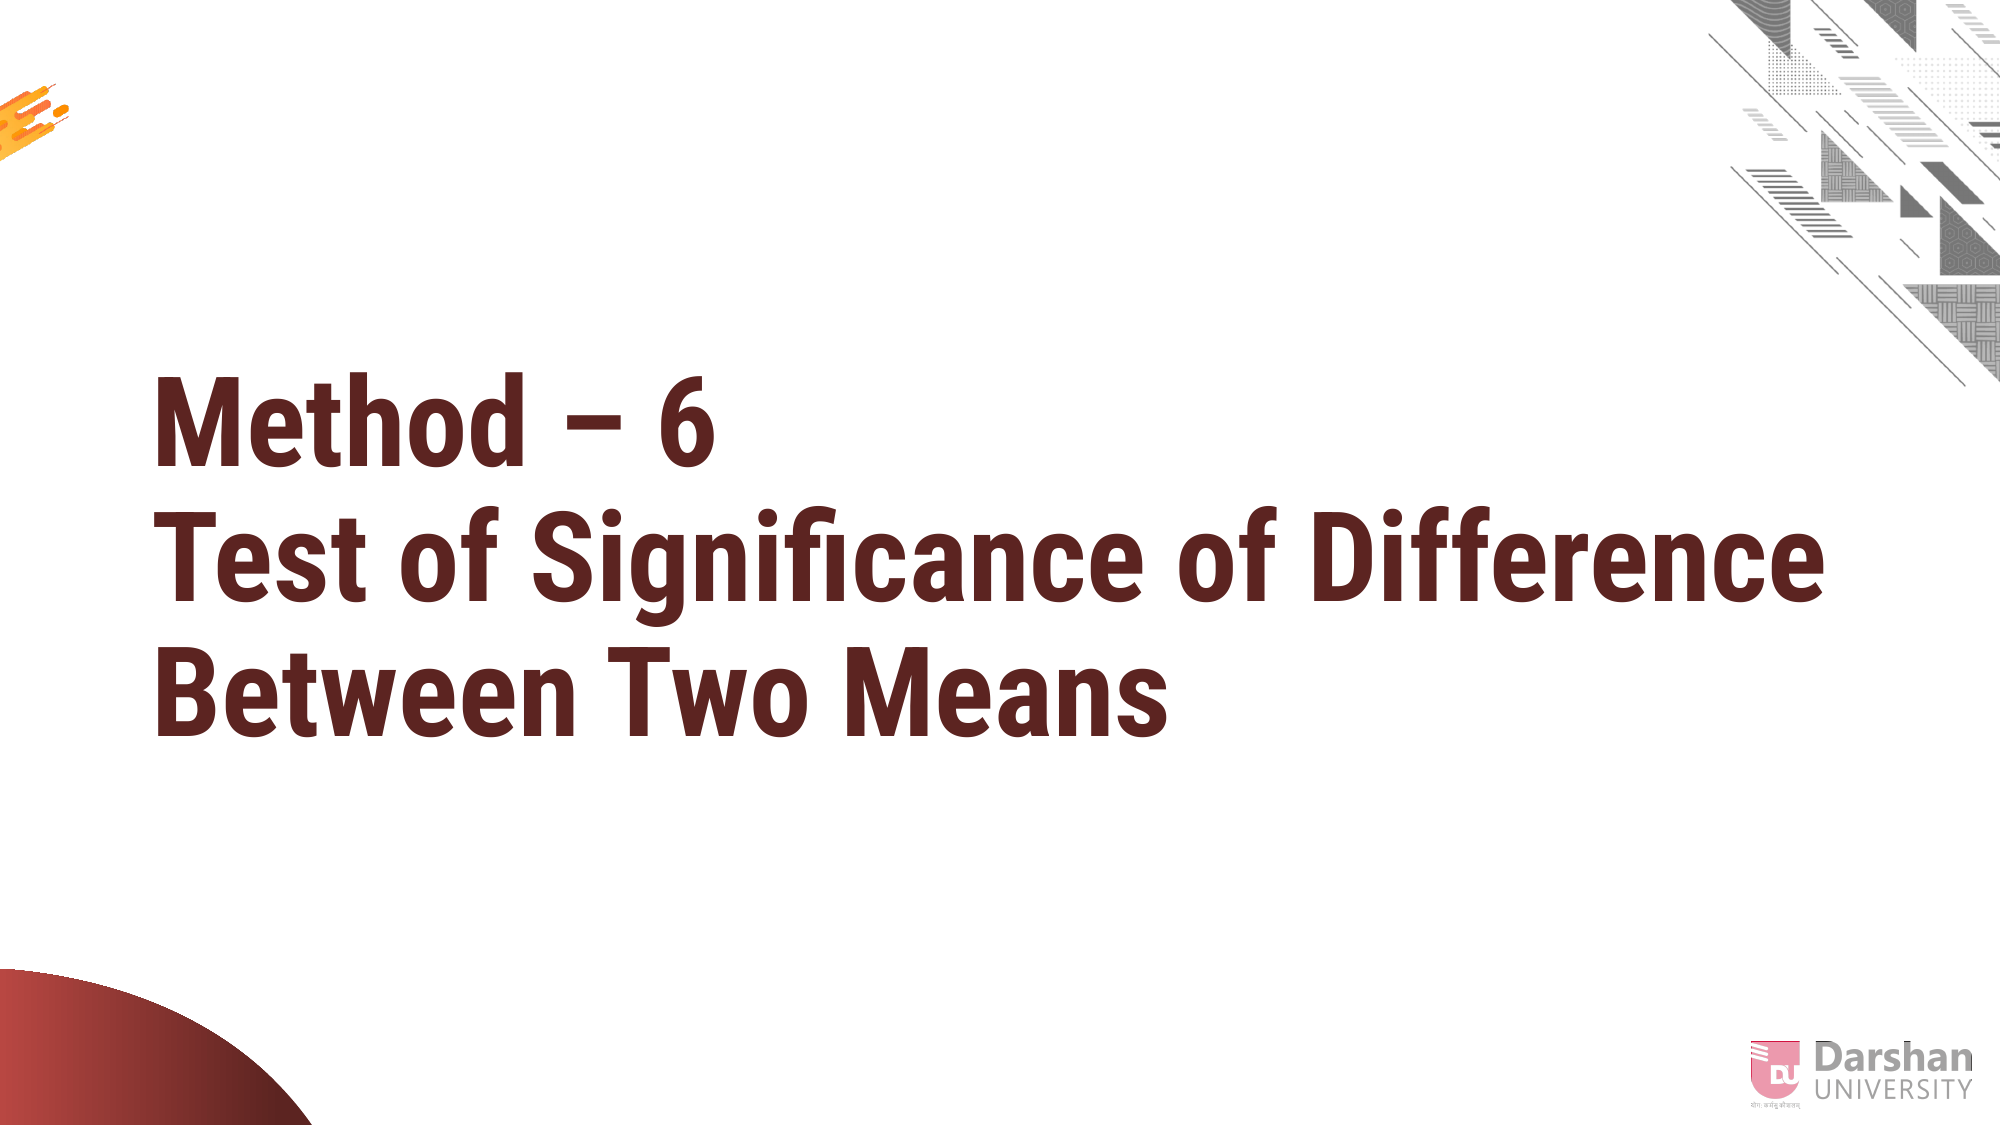

# Method – 6 Test of Significance of Difference Between Two Means